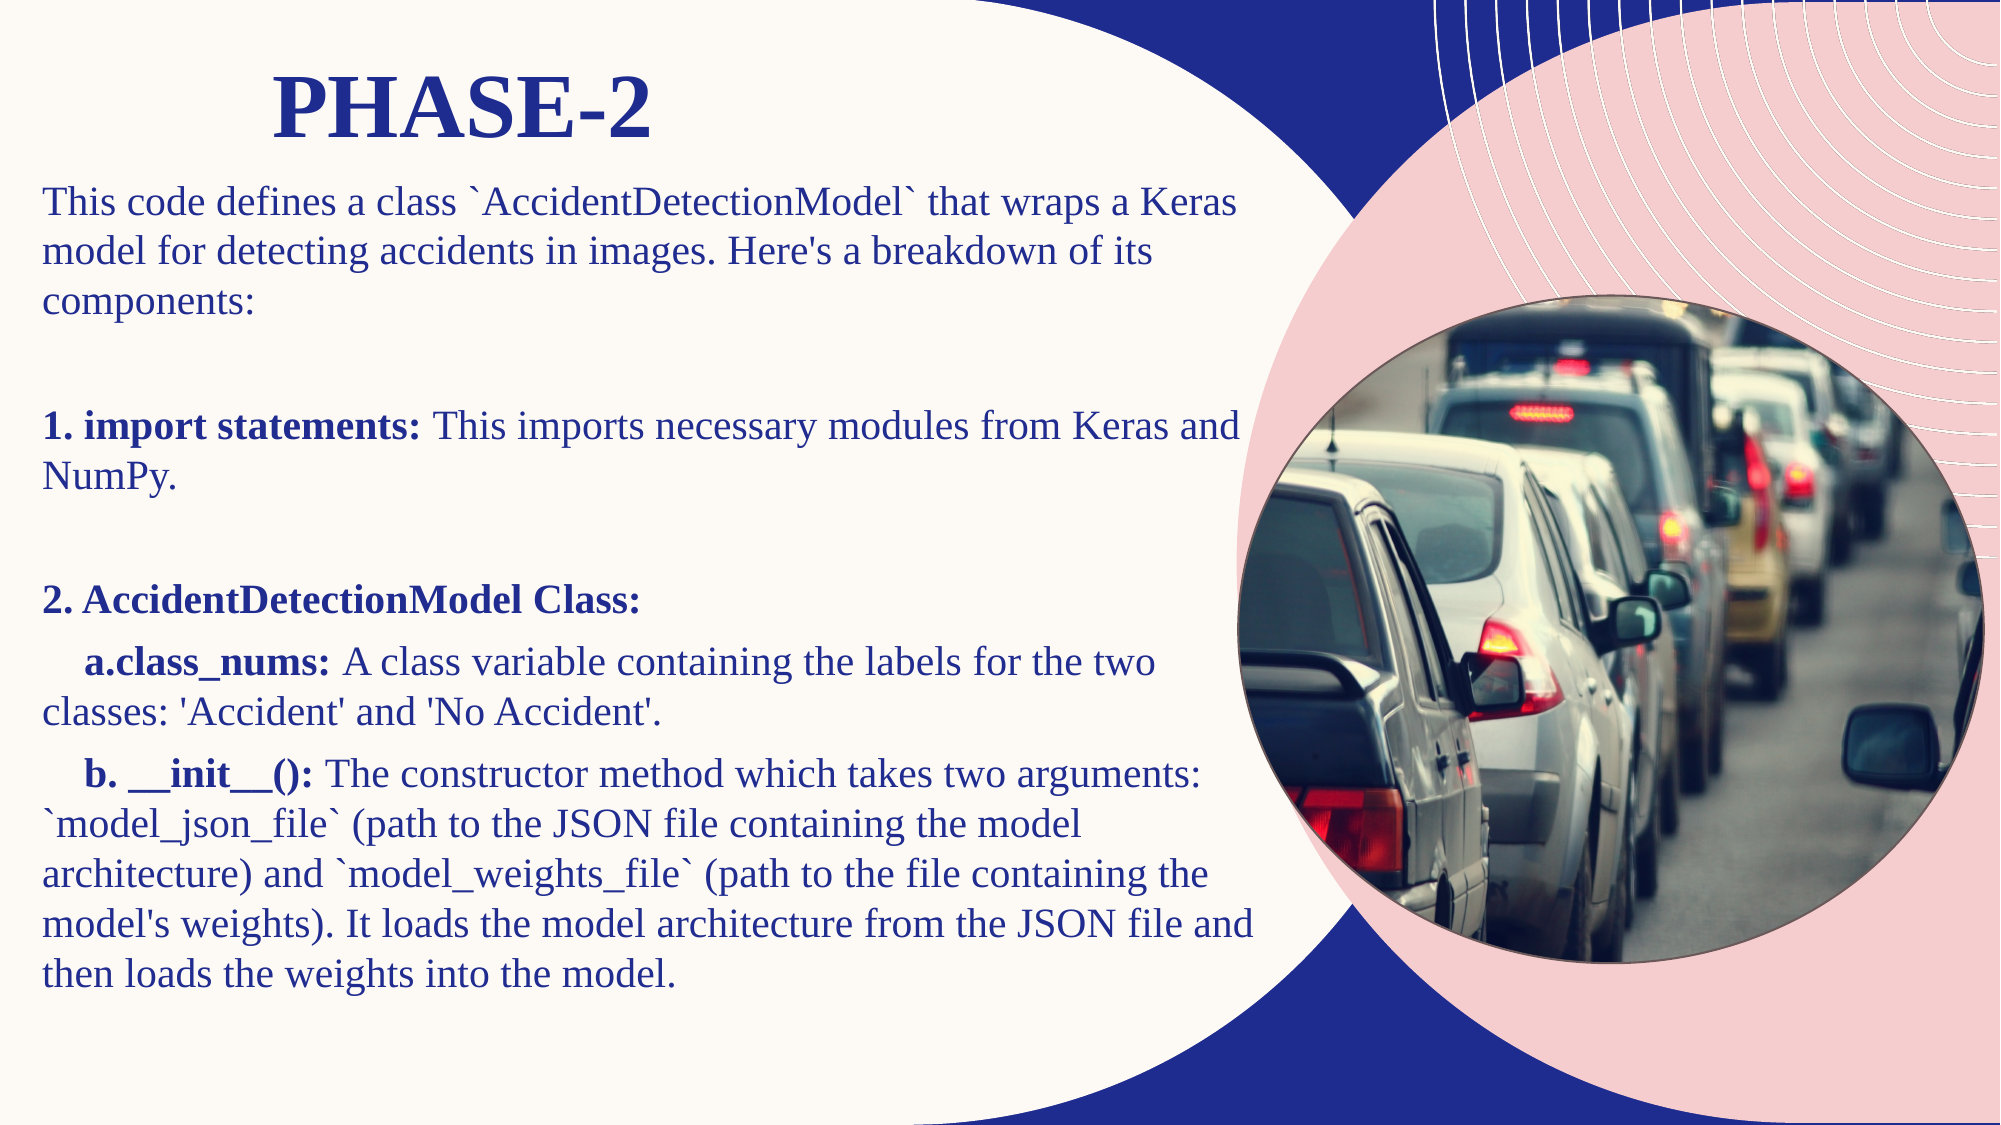

# PHASE-2
This code defines a class `AccidentDetectionModel` that wraps a Keras model for detecting accidents in images. Here's a breakdown of its components:

1. import statements: This imports necessary modules from Keras and NumPy.

2. AccidentDetectionModel Class:
    a.class_nums: A class variable containing the labels for the two classes: 'Accident' and 'No Accident'.
    b. __init__(): The constructor method which takes two arguments: `model_json_file` (path to the JSON file containing the model architecture) and `model_weights_file` (path to the file containing the model's weights). It loads the model architecture from the JSON file and then loads the weights into the model.